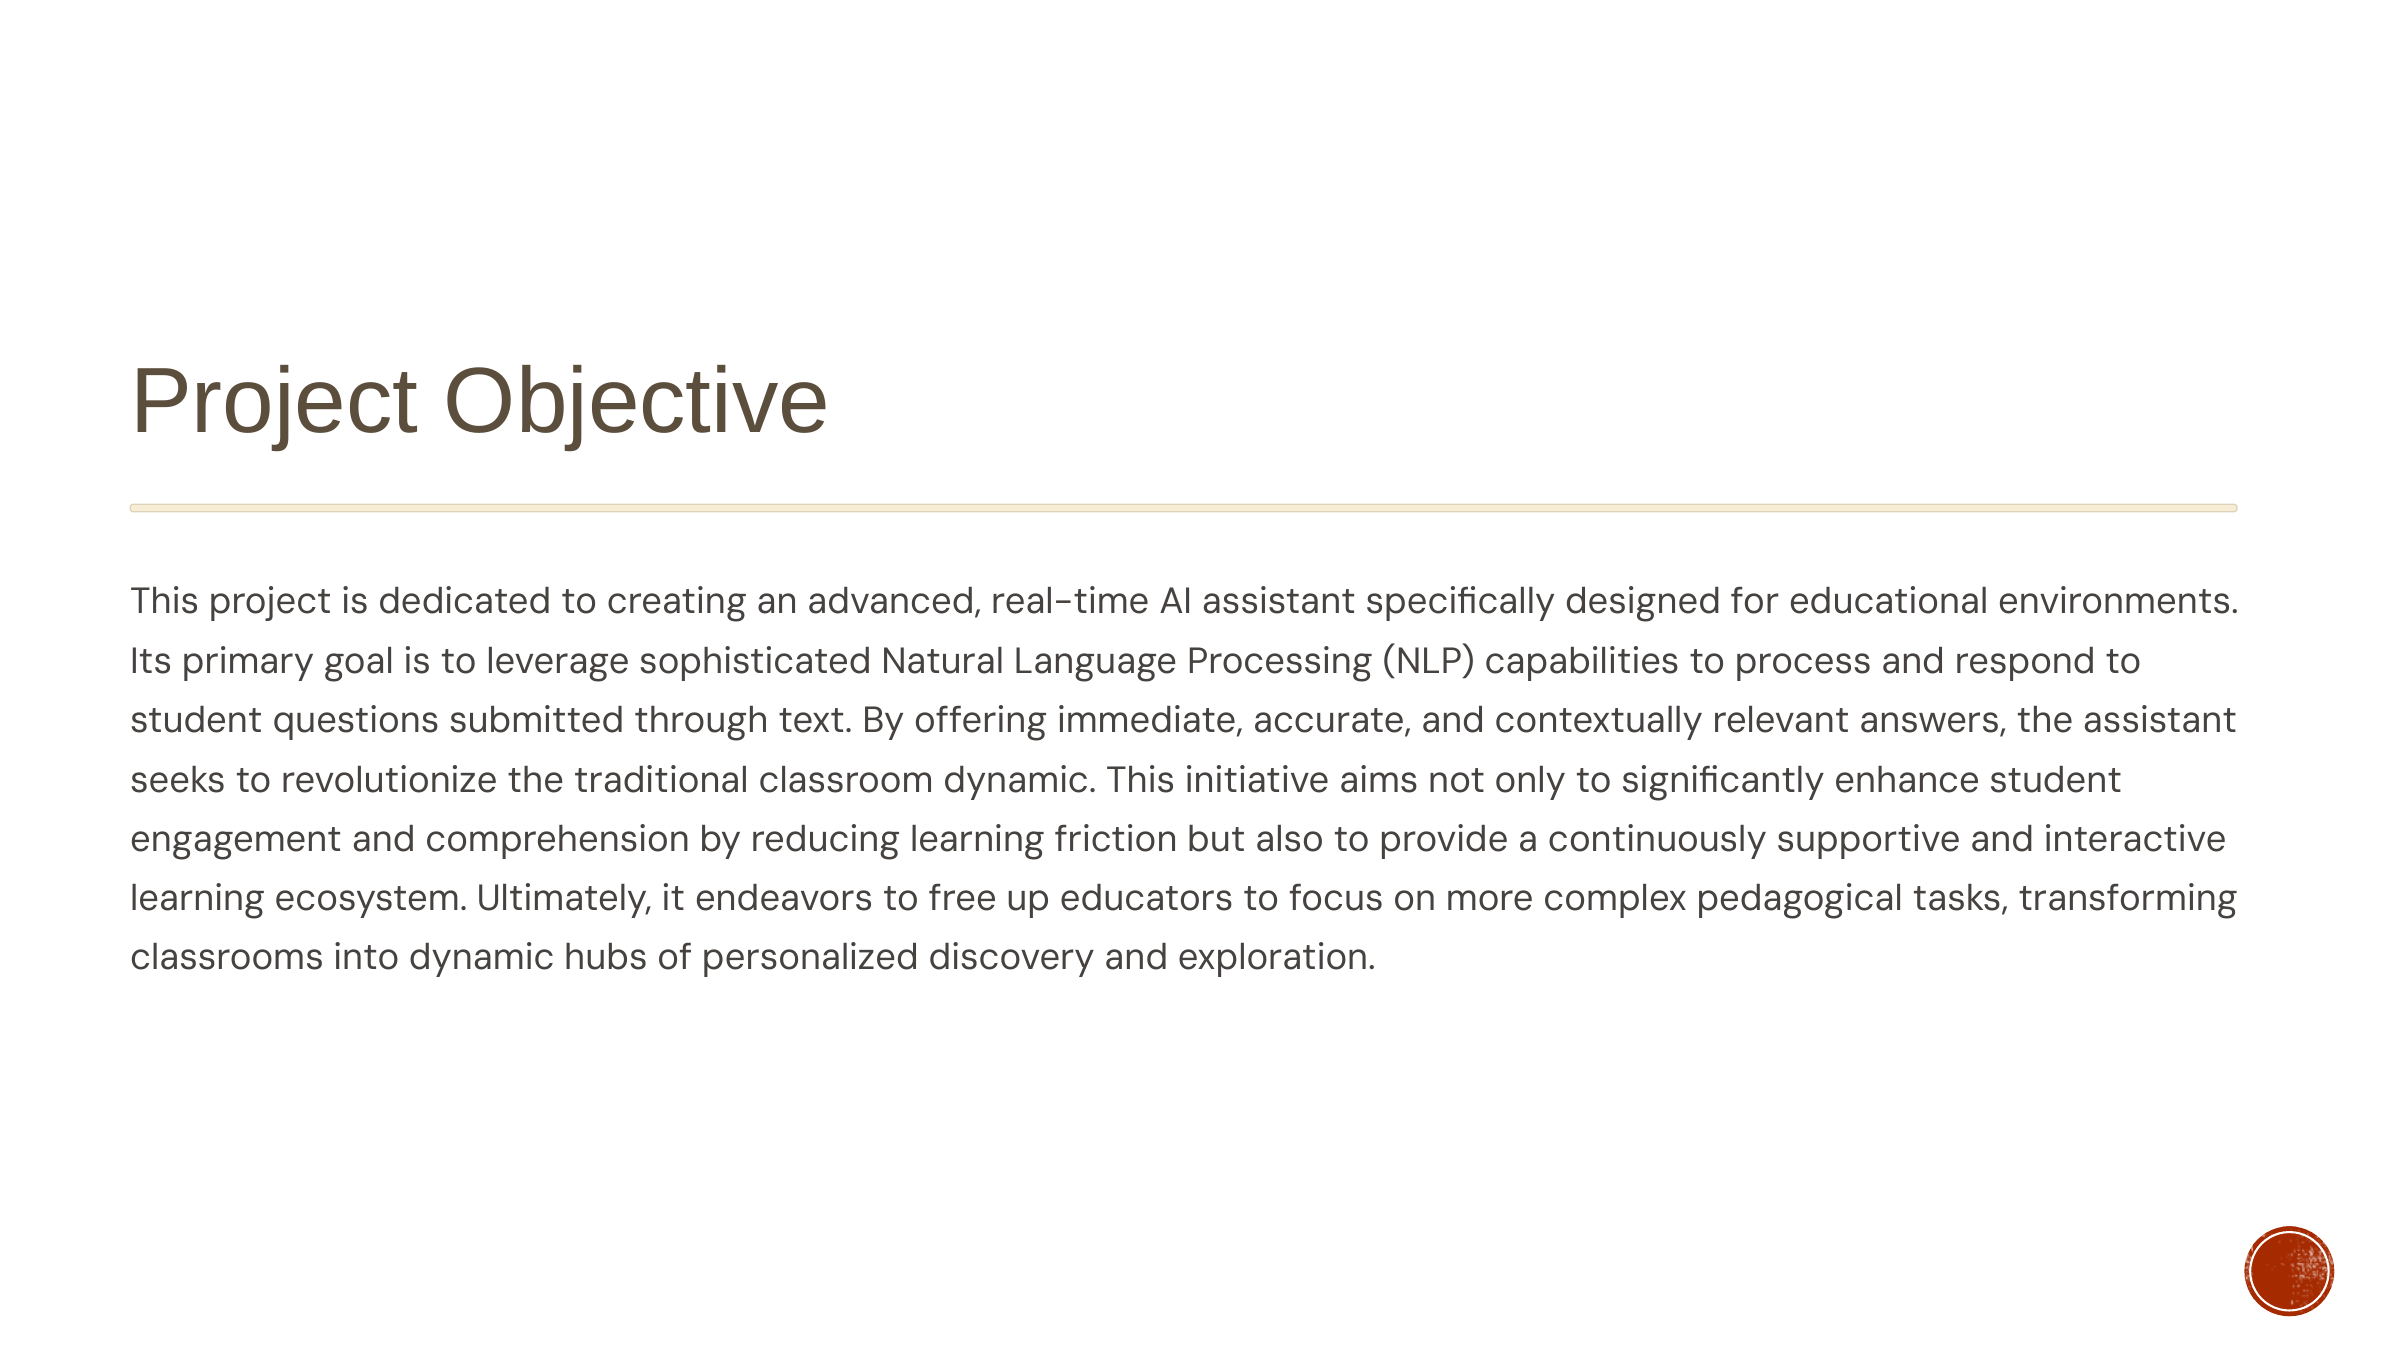

Project Objective

This project is dedicated to creating an advanced, real-time AI assistant specifically designed for educational environments. Its primary goal is to leverage sophisticated Natural Language Processing (NLP) capabilities to process and respond to student questions submitted through text. By offering immediate, accurate, and contextually relevant answers, the assistant seeks to revolutionize the traditional classroom dynamic. This initiative aims not only to significantly enhance student engagement and comprehension by reducing learning friction but also to provide a continuously supportive and interactive learning ecosystem. Ultimately, it endeavors to free up educators to focus on more complex pedagogical tasks, transforming classrooms into dynamic hubs of personalized discovery and exploration.